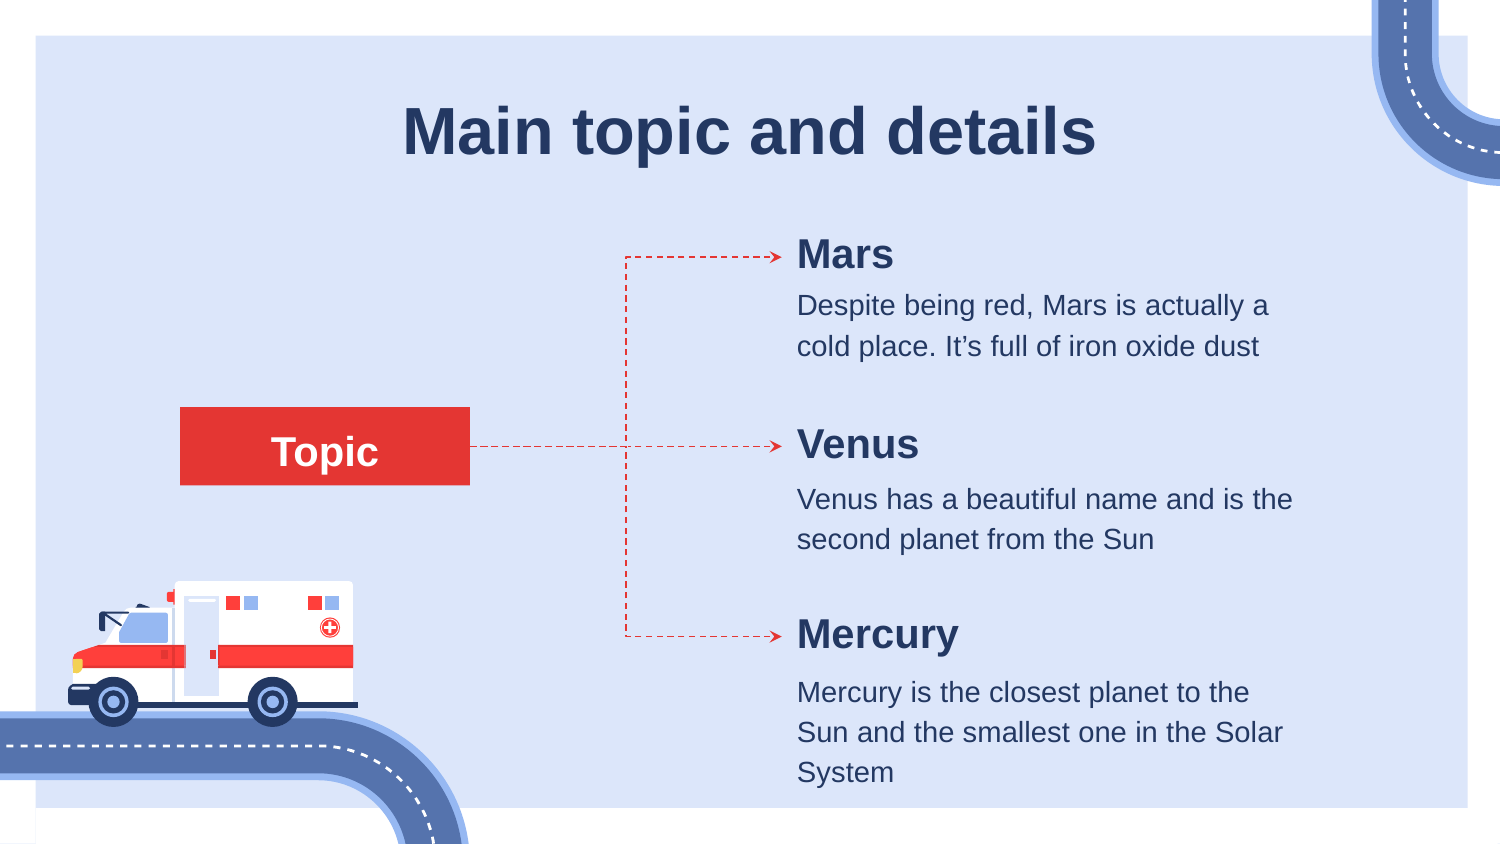

# Main topic and details
Mars
Despite being red, Mars is actually a cold place. It’s full of iron oxide dust
Topic
Venus
Venus has a beautiful name and is the second planet from the Sun

Mercury
Mercury is the closest planet to the Sun and the smallest one in the Solar System